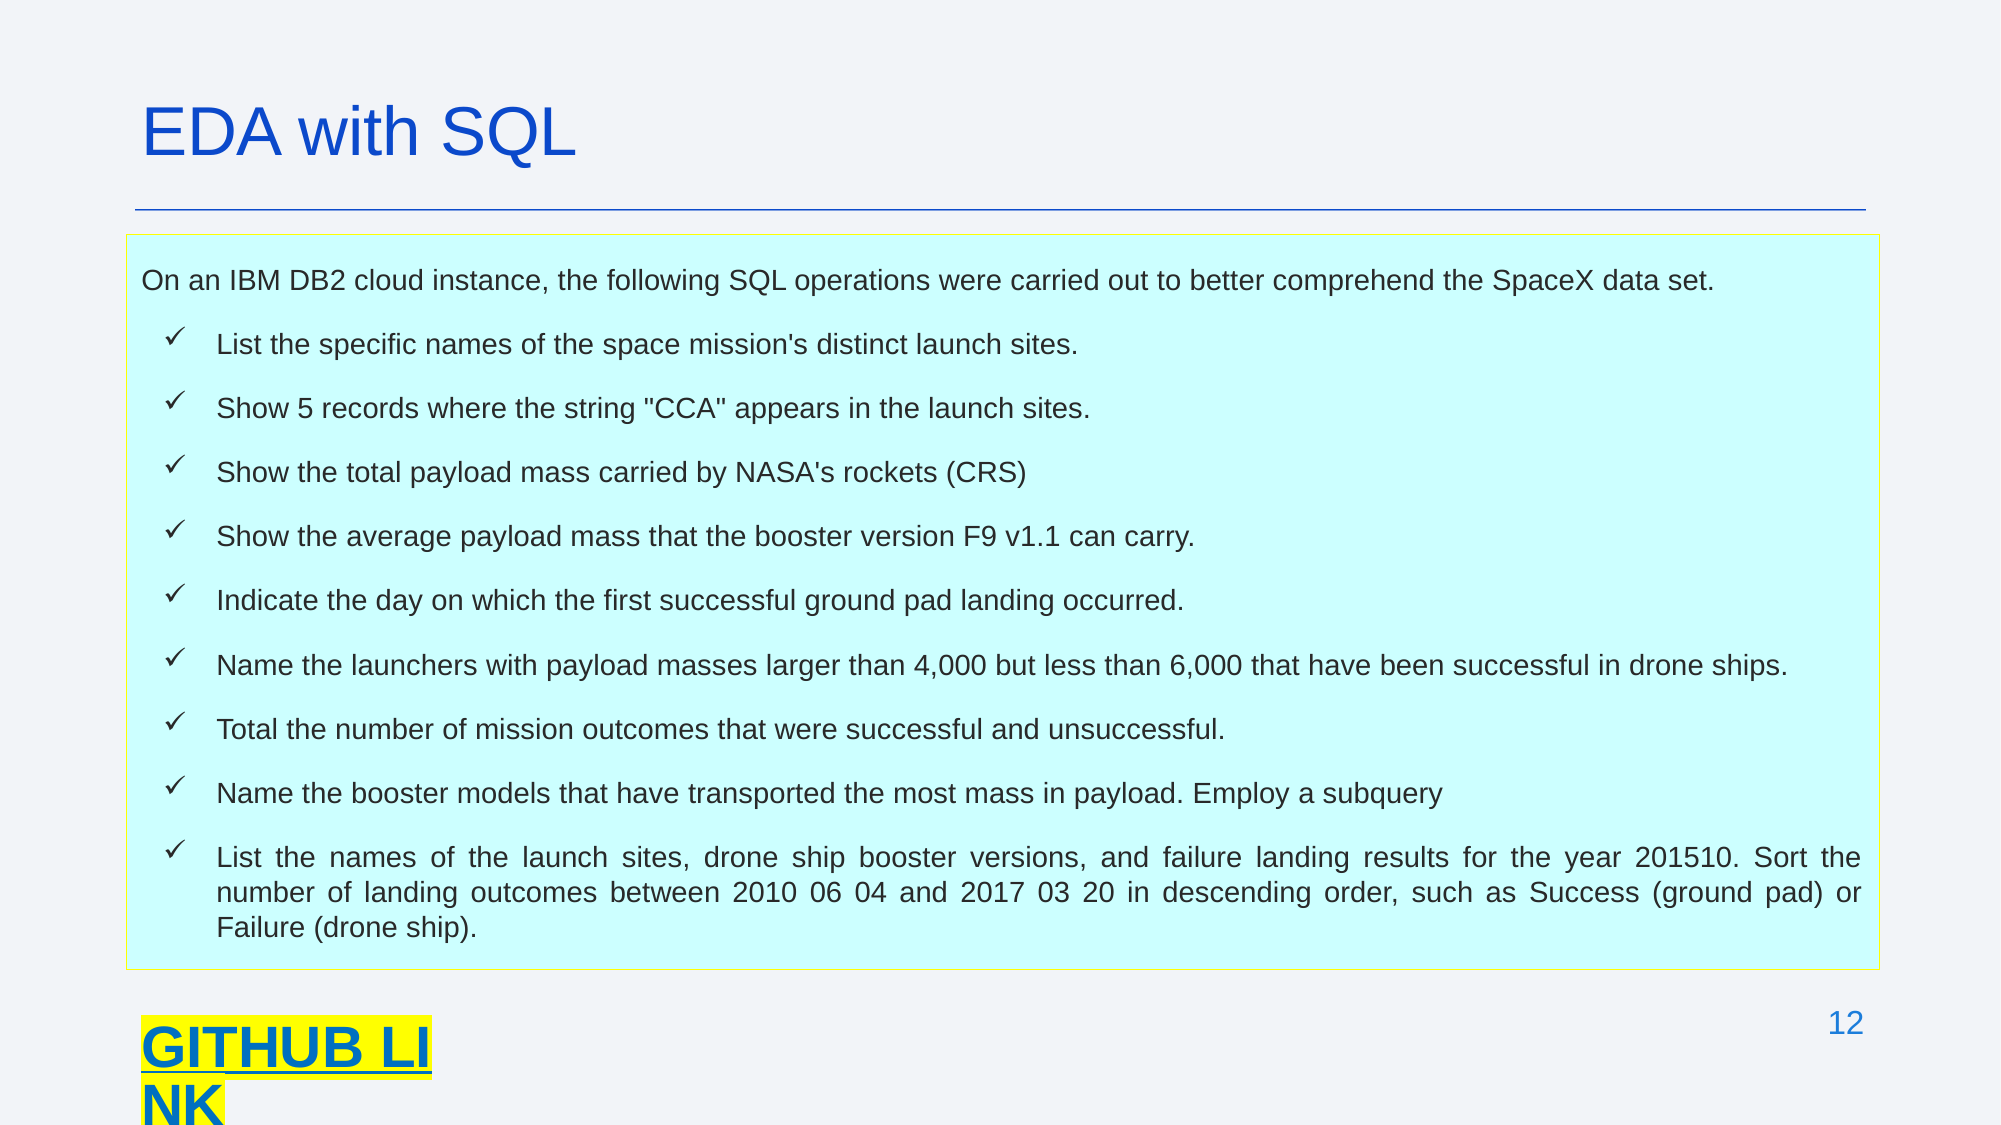

EDA with SQL
On an IBM DB2 cloud instance, the following SQL operations were carried out to better comprehend the SpaceX data set.
List the specific names of the space mission's distinct launch sites.
Show 5 records where the string "CCA" appears in the launch sites.
Show the total payload mass carried by NASA's rockets (CRS)
Show the average payload mass that the booster version F9 v1.1 can carry.
Indicate the day on which the first successful ground pad landing occurred.
Name the launchers with payload masses larger than 4,000 but less than 6,000 that have been successful in drone ships.
Total the number of mission outcomes that were successful and unsuccessful.
Name the booster models that have transported the most mass in payload. Employ a subquery
List the names of the launch sites, drone ship booster versions, and failure landing results for the year 201510. Sort the number of landing outcomes between 2010 06 04 and 2017 03 20 in descending order, such as Success (ground pad) or Failure (drone ship).
12
GITHUB LINK